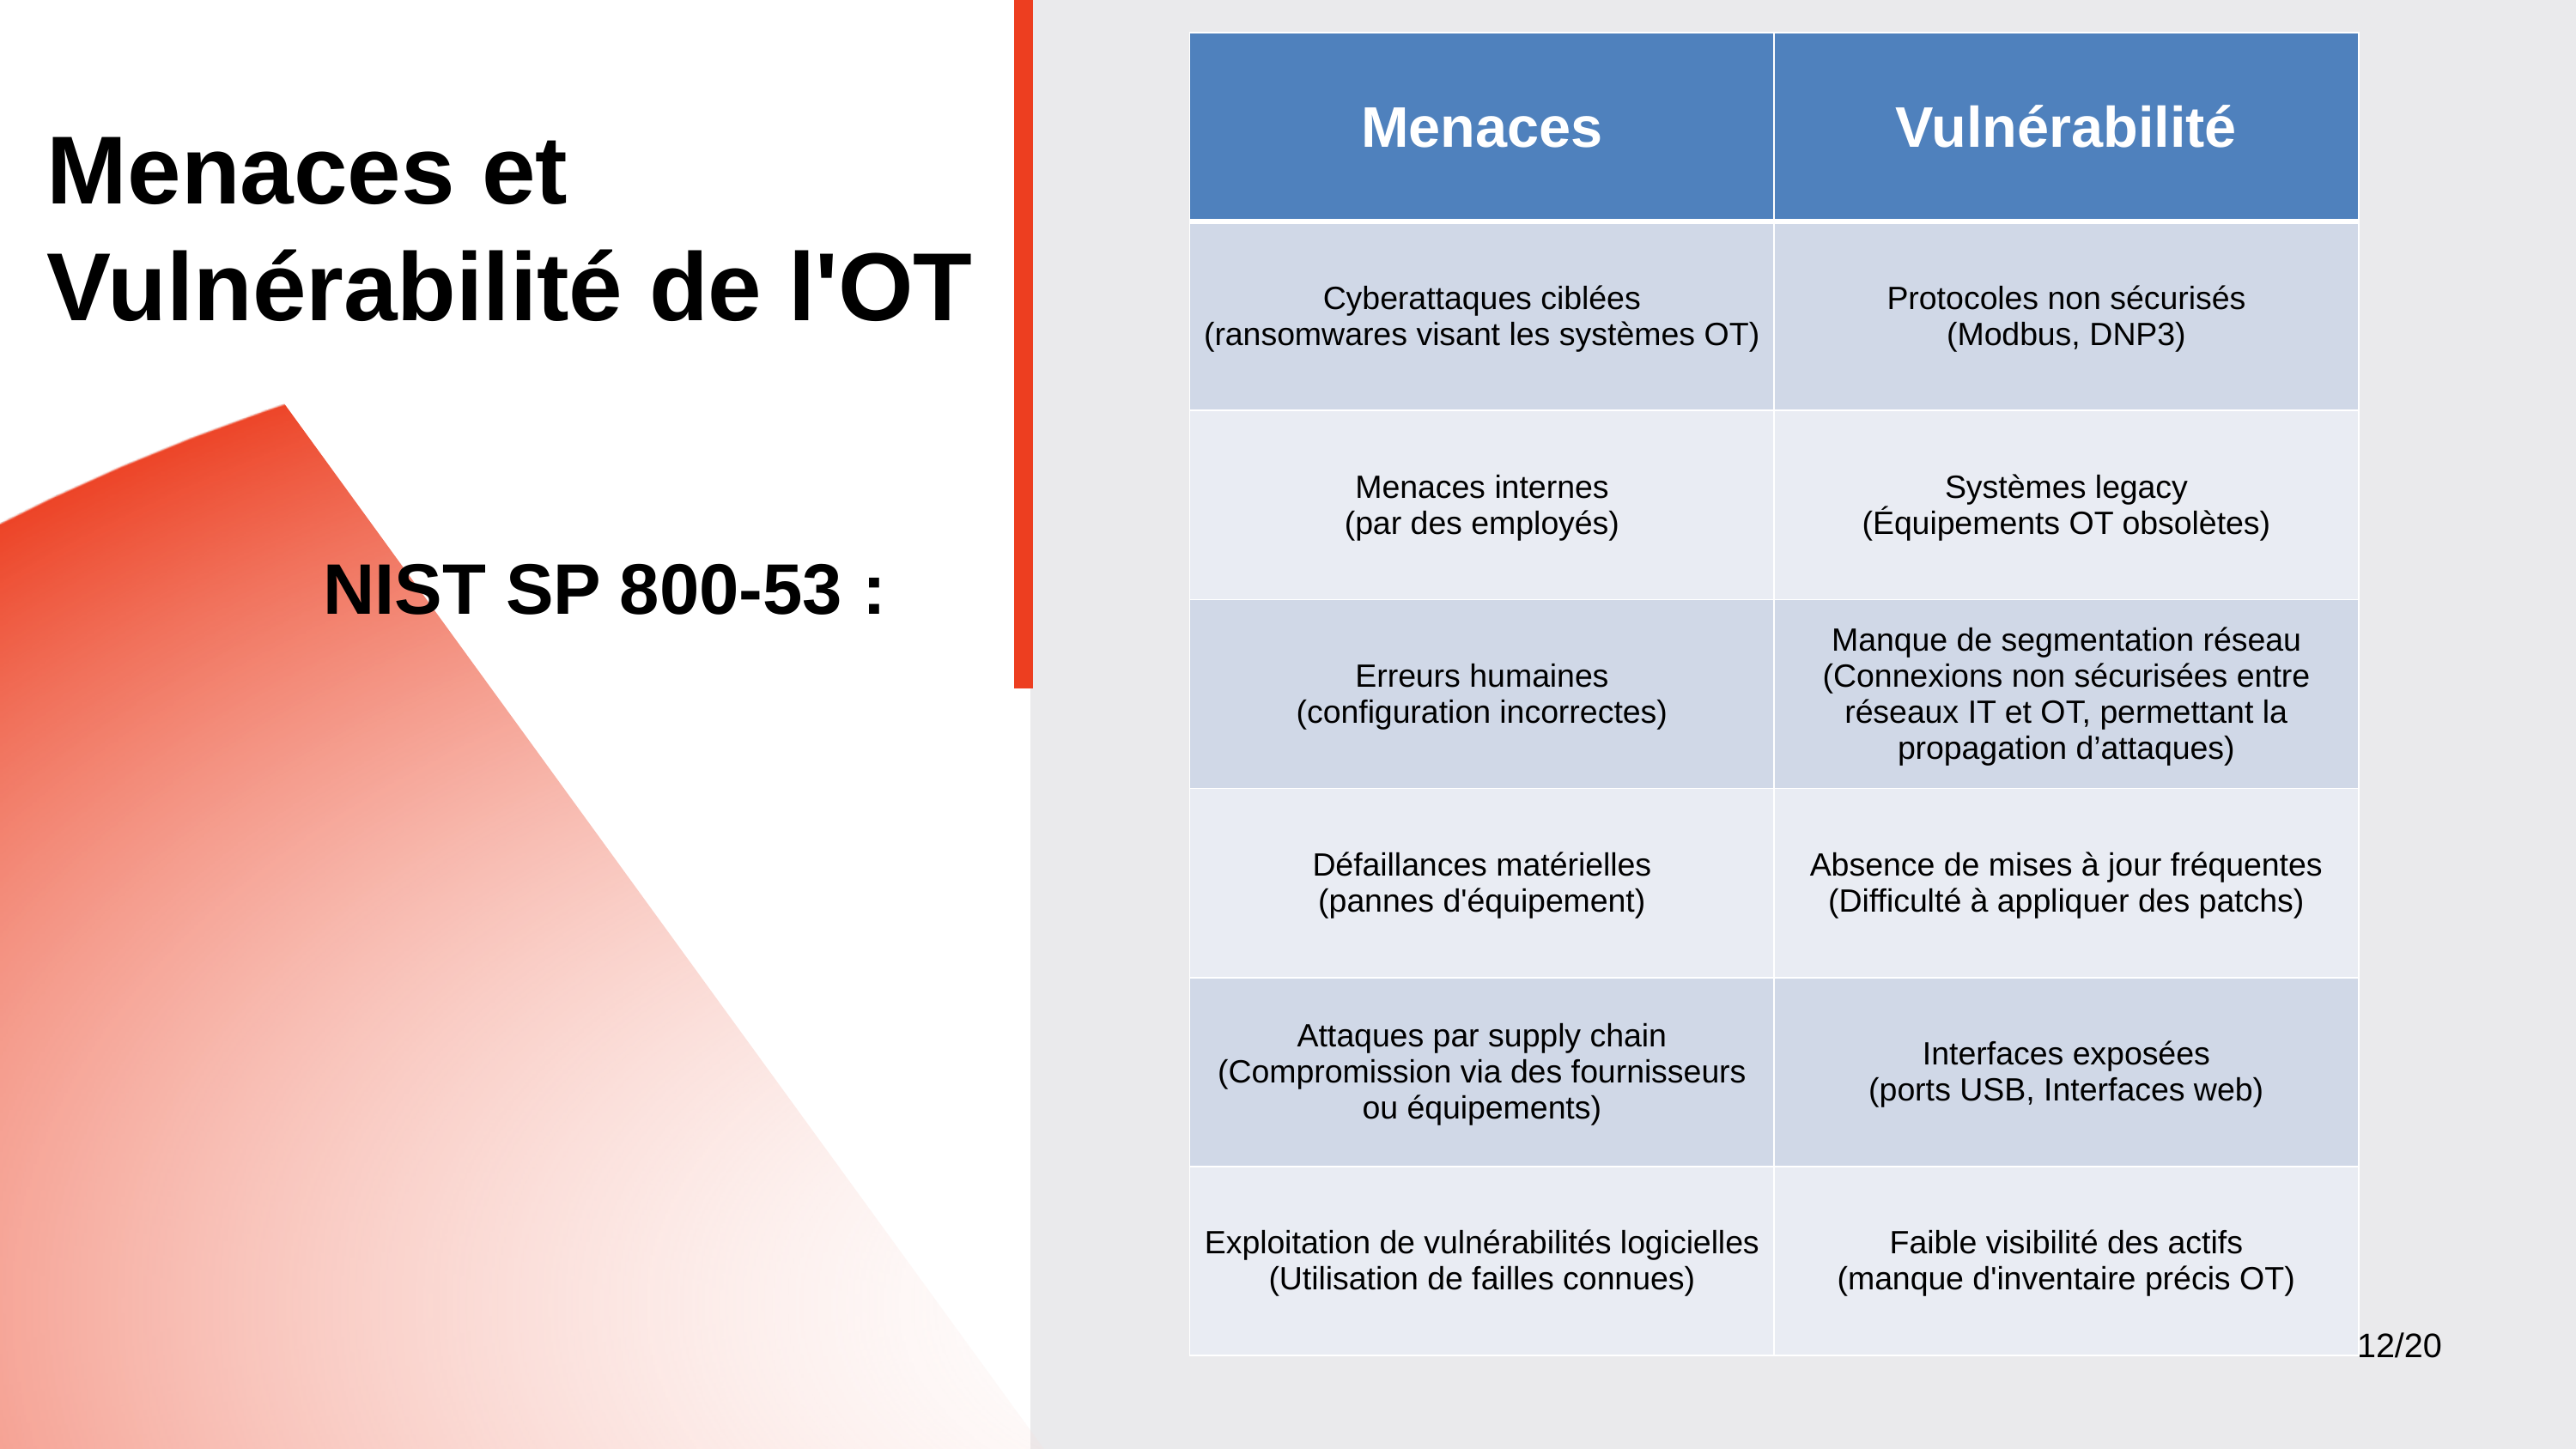

| Menaces | Vulnérabilité |
| --- | --- |
| Cyberattaques ciblées (ransomwares visant les systèmes OT) | Protocoles non sécurisés (Modbus, DNP3) |
| Menaces internes (par des employés) | Systèmes legacy (Équipements OT obsolètes) |
| Erreurs humaines (configuration incorrectes) | Manque de segmentation réseau (Connexions non sécurisées entre réseaux IT et OT, permettant la propagation d’attaques) |
| Défaillances matérielles (pannes d'équipement) | Absence de mises à jour fréquentes (Difficulté à appliquer des patchs) |
| Attaques par supply chain (Compromission via des fournisseurs ou équipements) | Interfaces exposées (ports USB, Interfaces web) |
| Exploitation de vulnérabilités logicielles (Utilisation de failles connues) | Faible visibilité des actifs (manque d'inventaire précis OT) |
Menaces et Vulnérabilité de l'OT

NIST SP 800-53 :
12/20